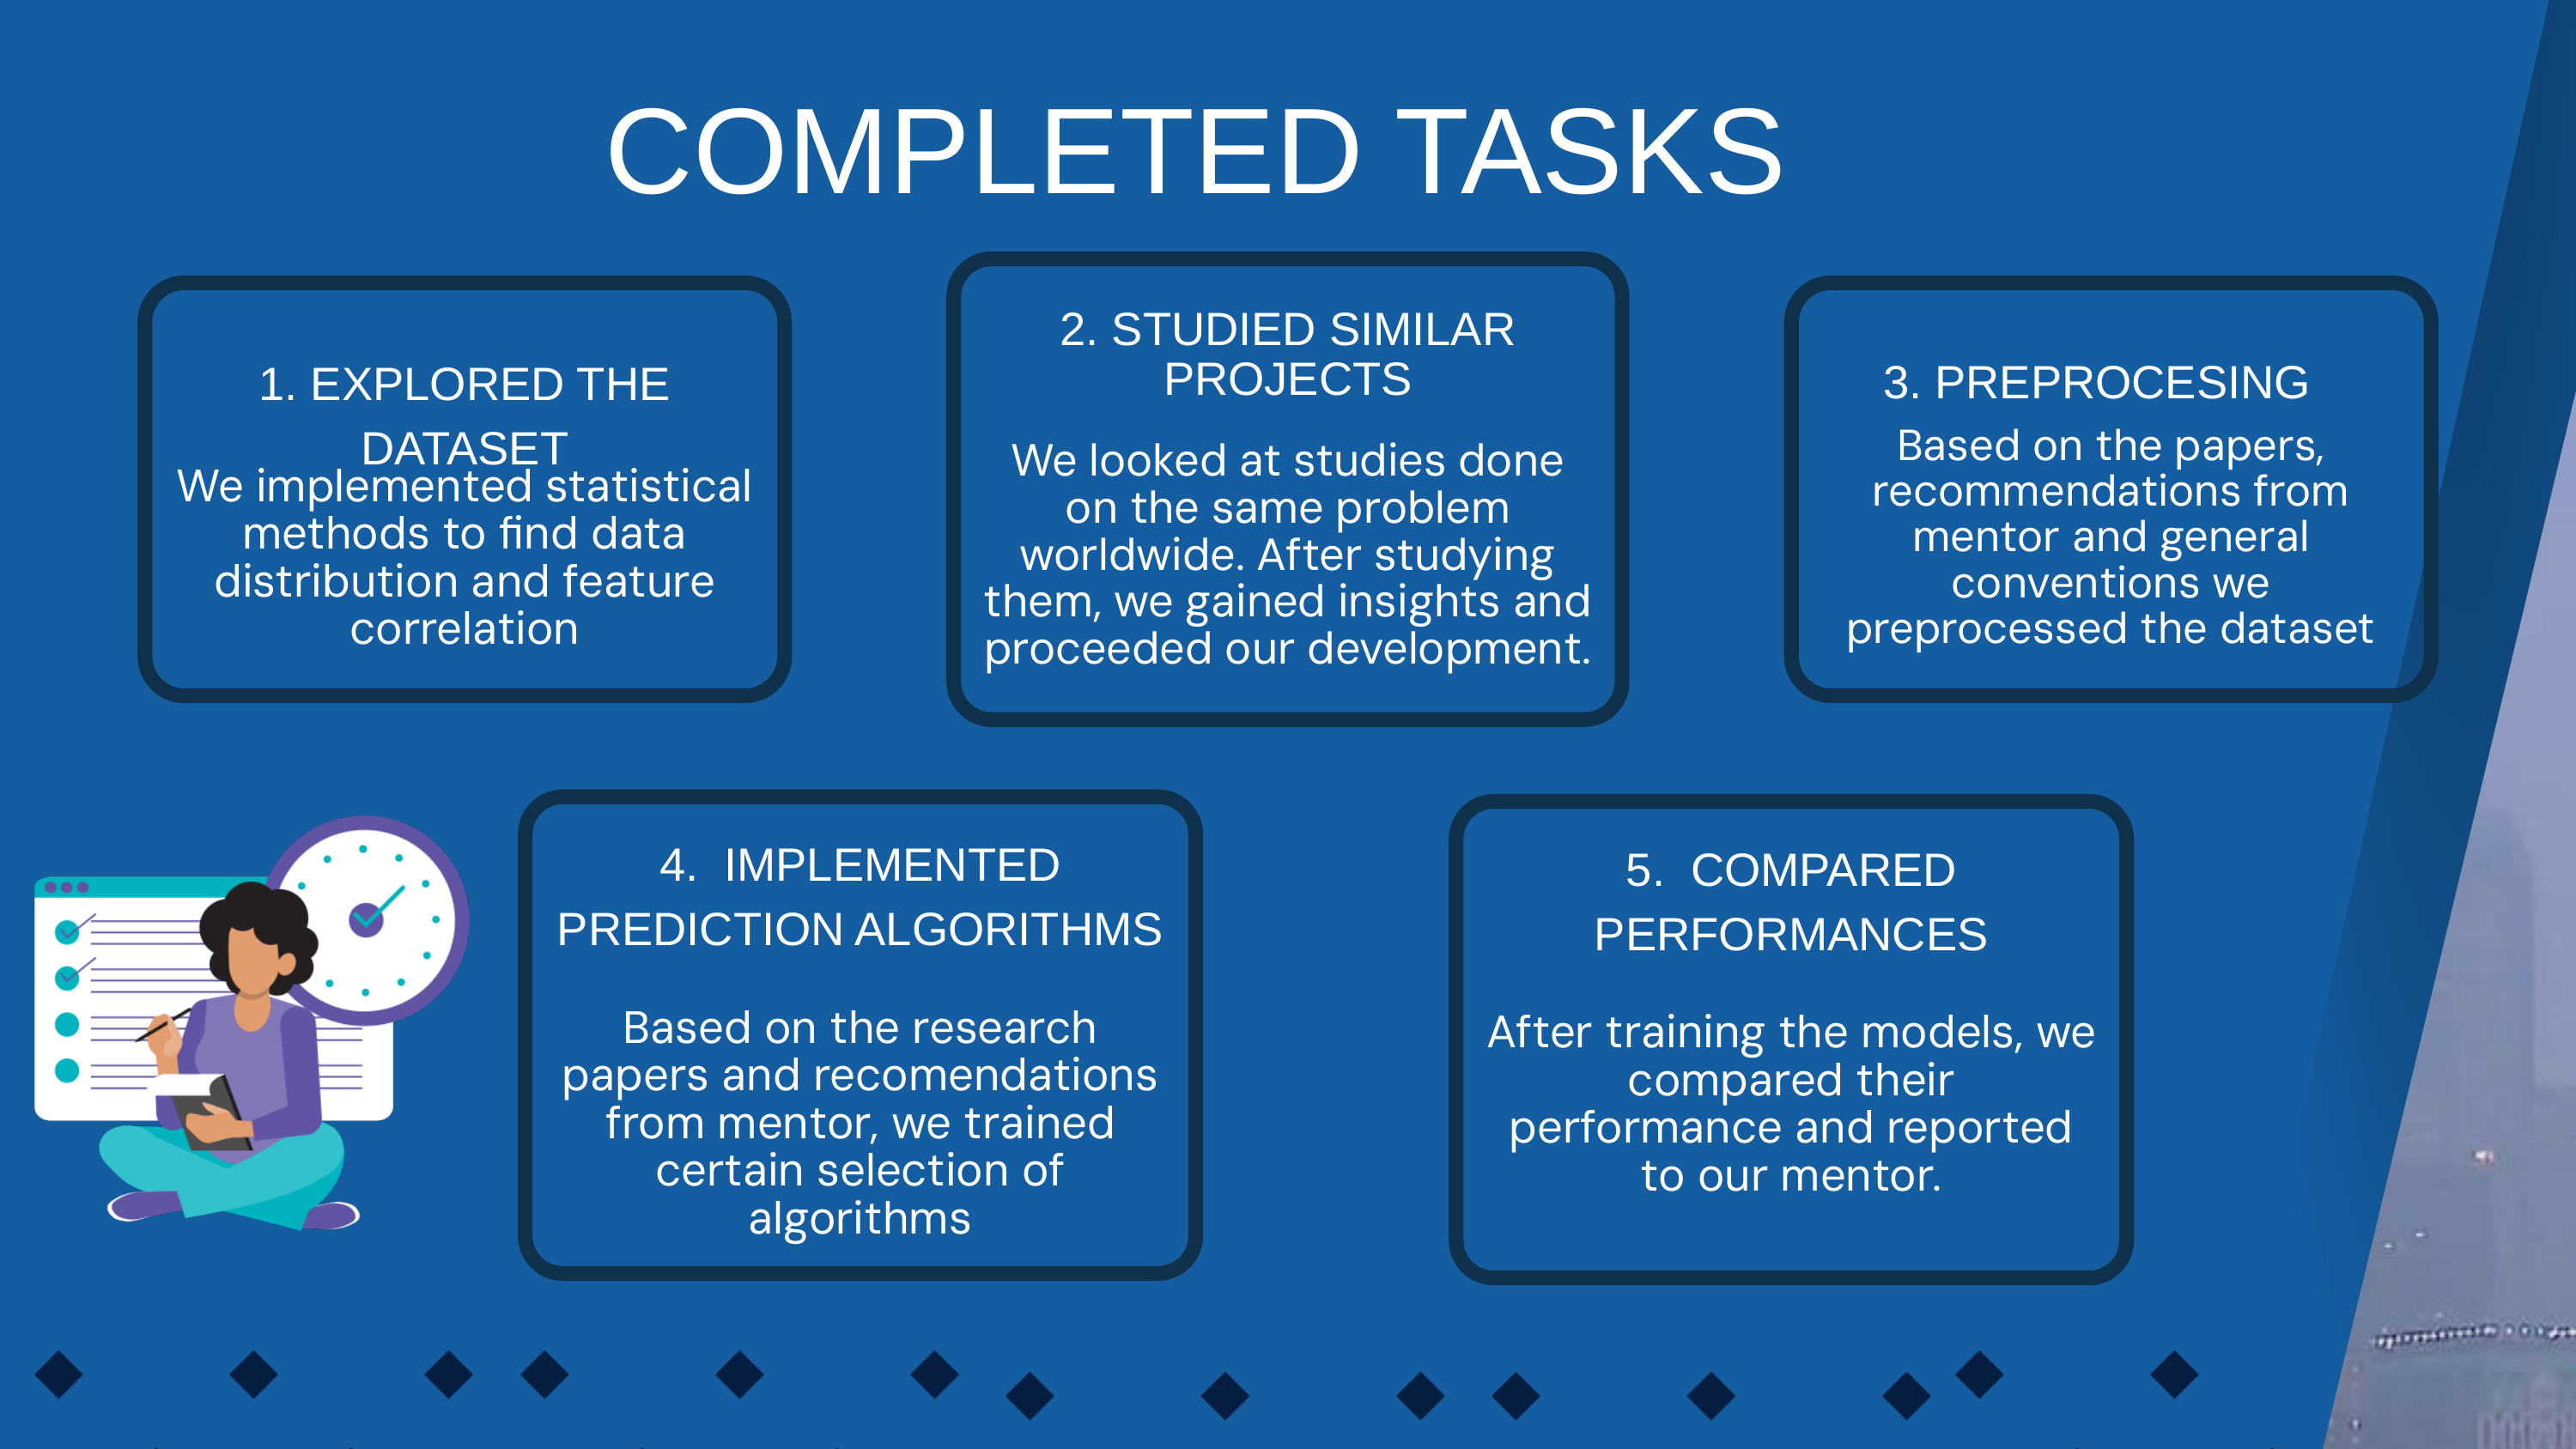

COMPLETED TASKS

2. STUDIED SIMILAR PROJECTS
3. PREPROCESING
1. EXPLORED THE DATASET
Based on the papers, recommendations from mentor and general conventions we preprocessed the dataset
We looked at studies done on the same problem worldwide. After studying them, we gained insights and proceeded our development.
We implemented statistical methods to find data distribution and feature correlation

4.  IMPLEMENTED PREDICTION ALGORITHMS
5.  COMPARED PERFORMANCES
Based on the research papers and recomendations from mentor, we trained certain selection of algorithms
After training the models, we compared their performance and reported to our mentor.